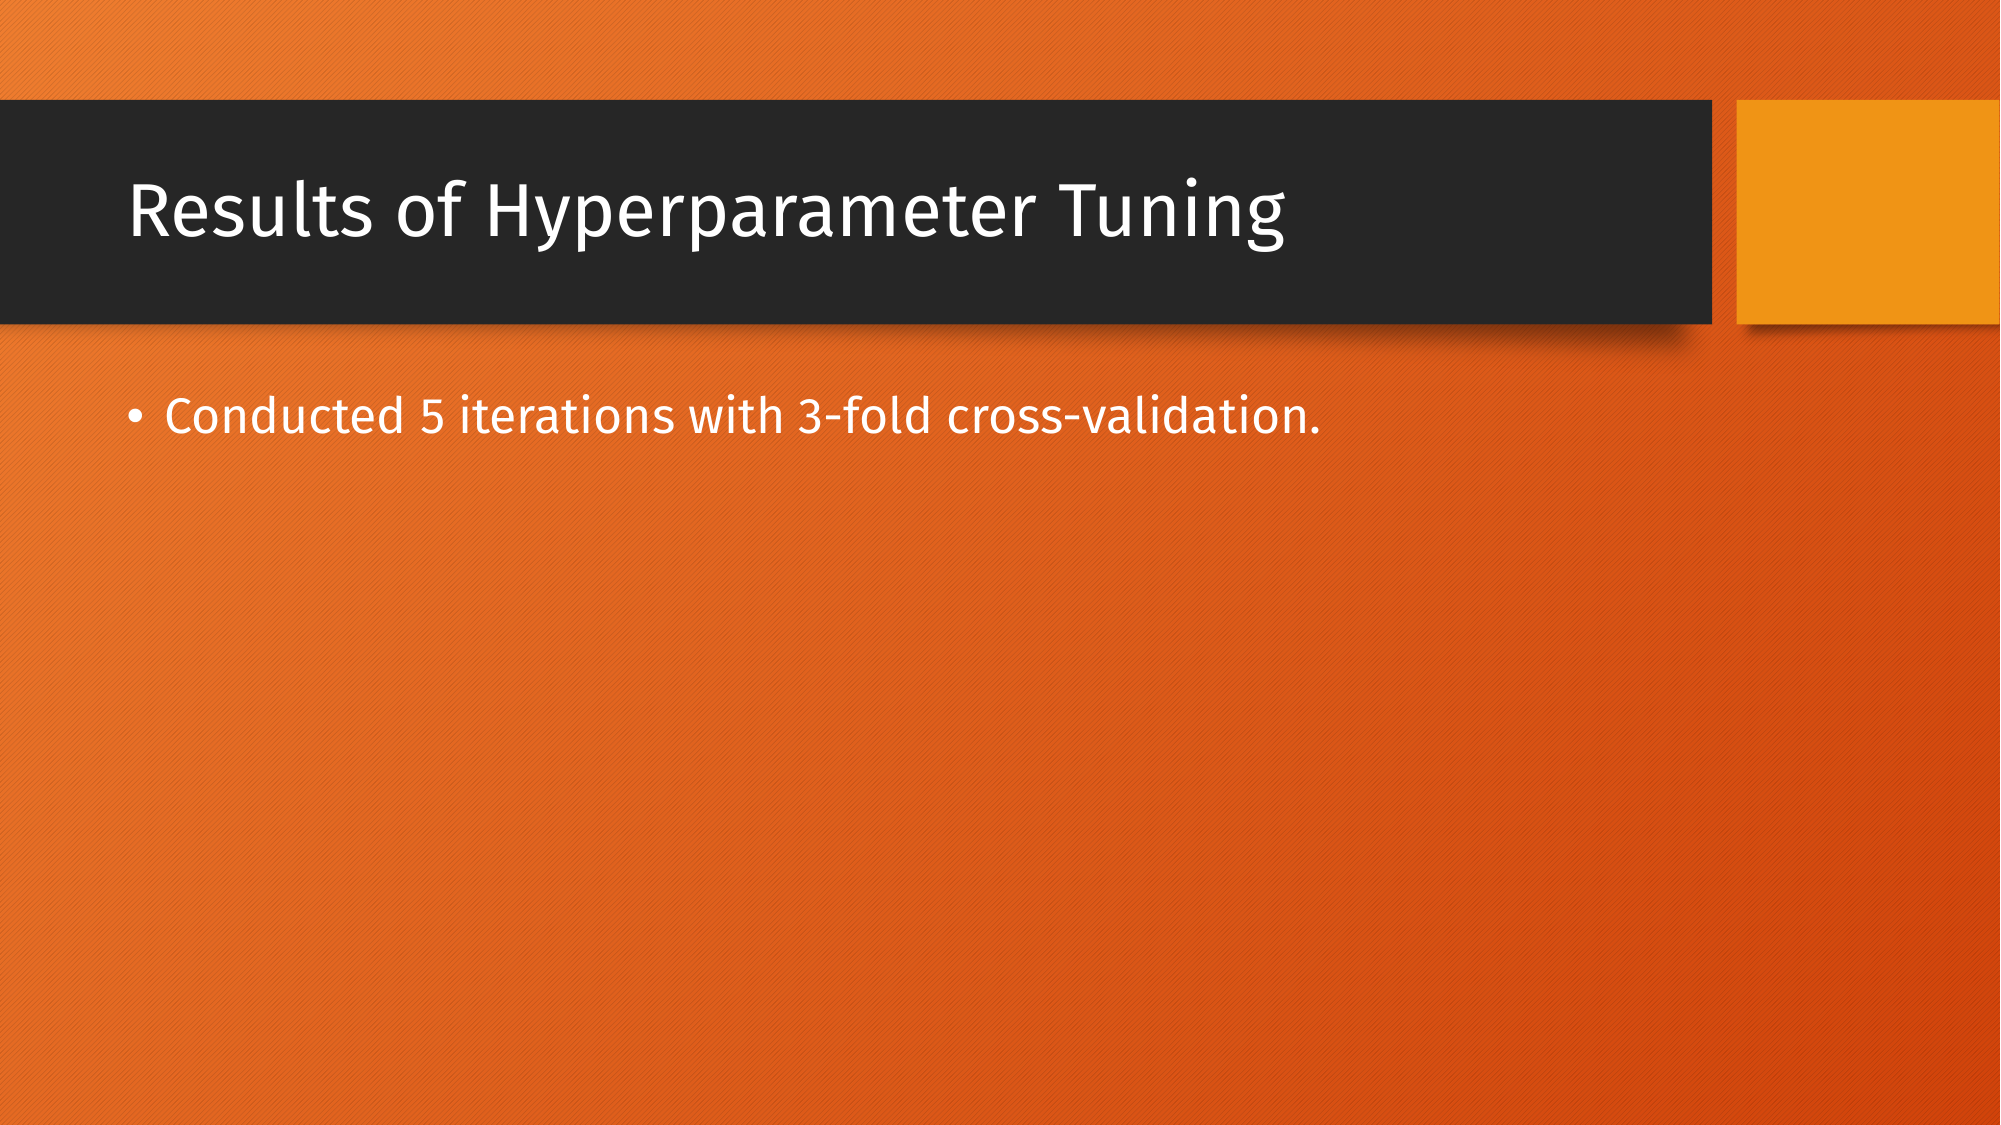

# Results of Hyperparameter Tuning
Conducted 5 iterations with 3-fold cross-validation.